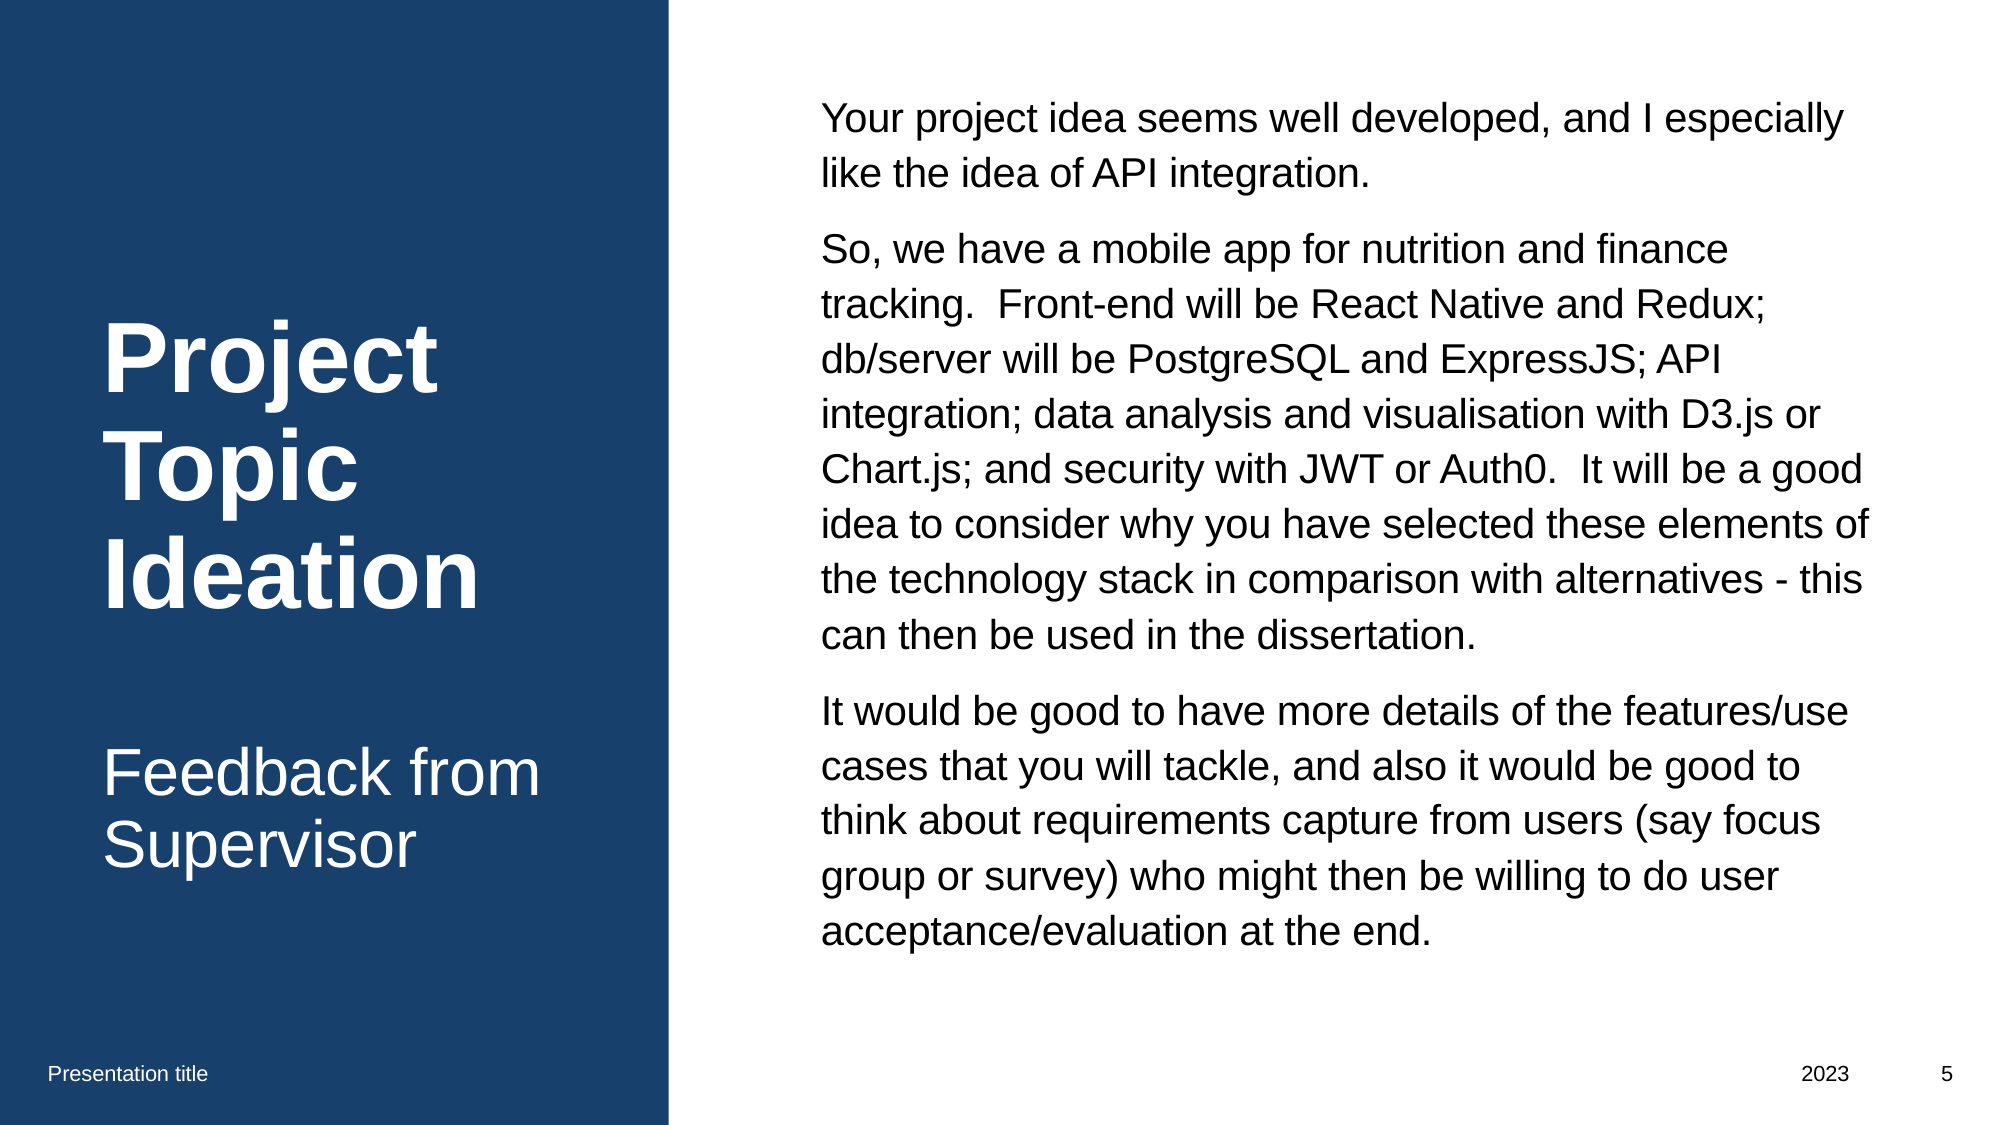

Your project idea seems well developed, and I especially like the idea of API integration.
So, we have a mobile app for nutrition and finance tracking.  Front-end will be React Native and Redux; db/server will be PostgreSQL and ExpressJS; API integration; data analysis and visualisation with D3.js or Chart.js; and security with JWT or Auth0.  It will be a good idea to consider why you have selected these elements of the technology stack in comparison with alternatives - this can then be used in the dissertation.
It would be good to have more details of the features/use cases that you will tackle, and also it would be good to think about requirements capture from users (say focus group or survey) who might then be willing to do user acceptance/evaluation at the end.

# Project Topic Ideation Feedback from Supervisor
2023
Presentation title
5